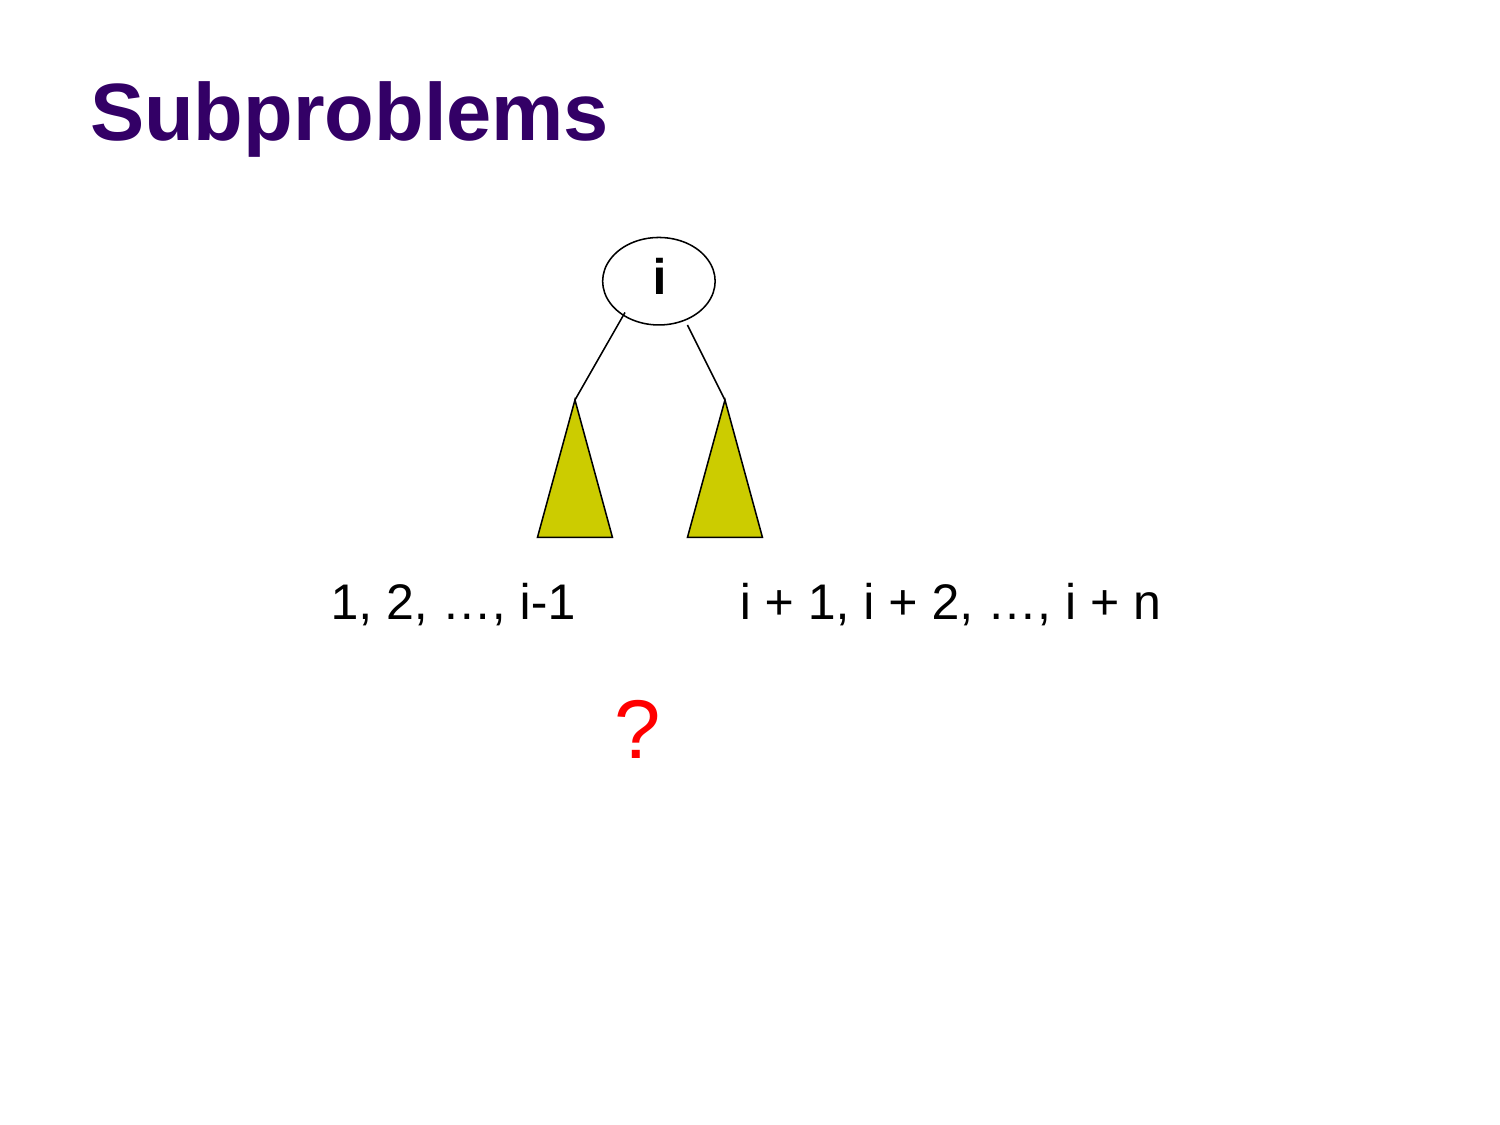

# Subproblems
 i

1, 2, …, i-1
i + 1, i + 2, …, i + n
?